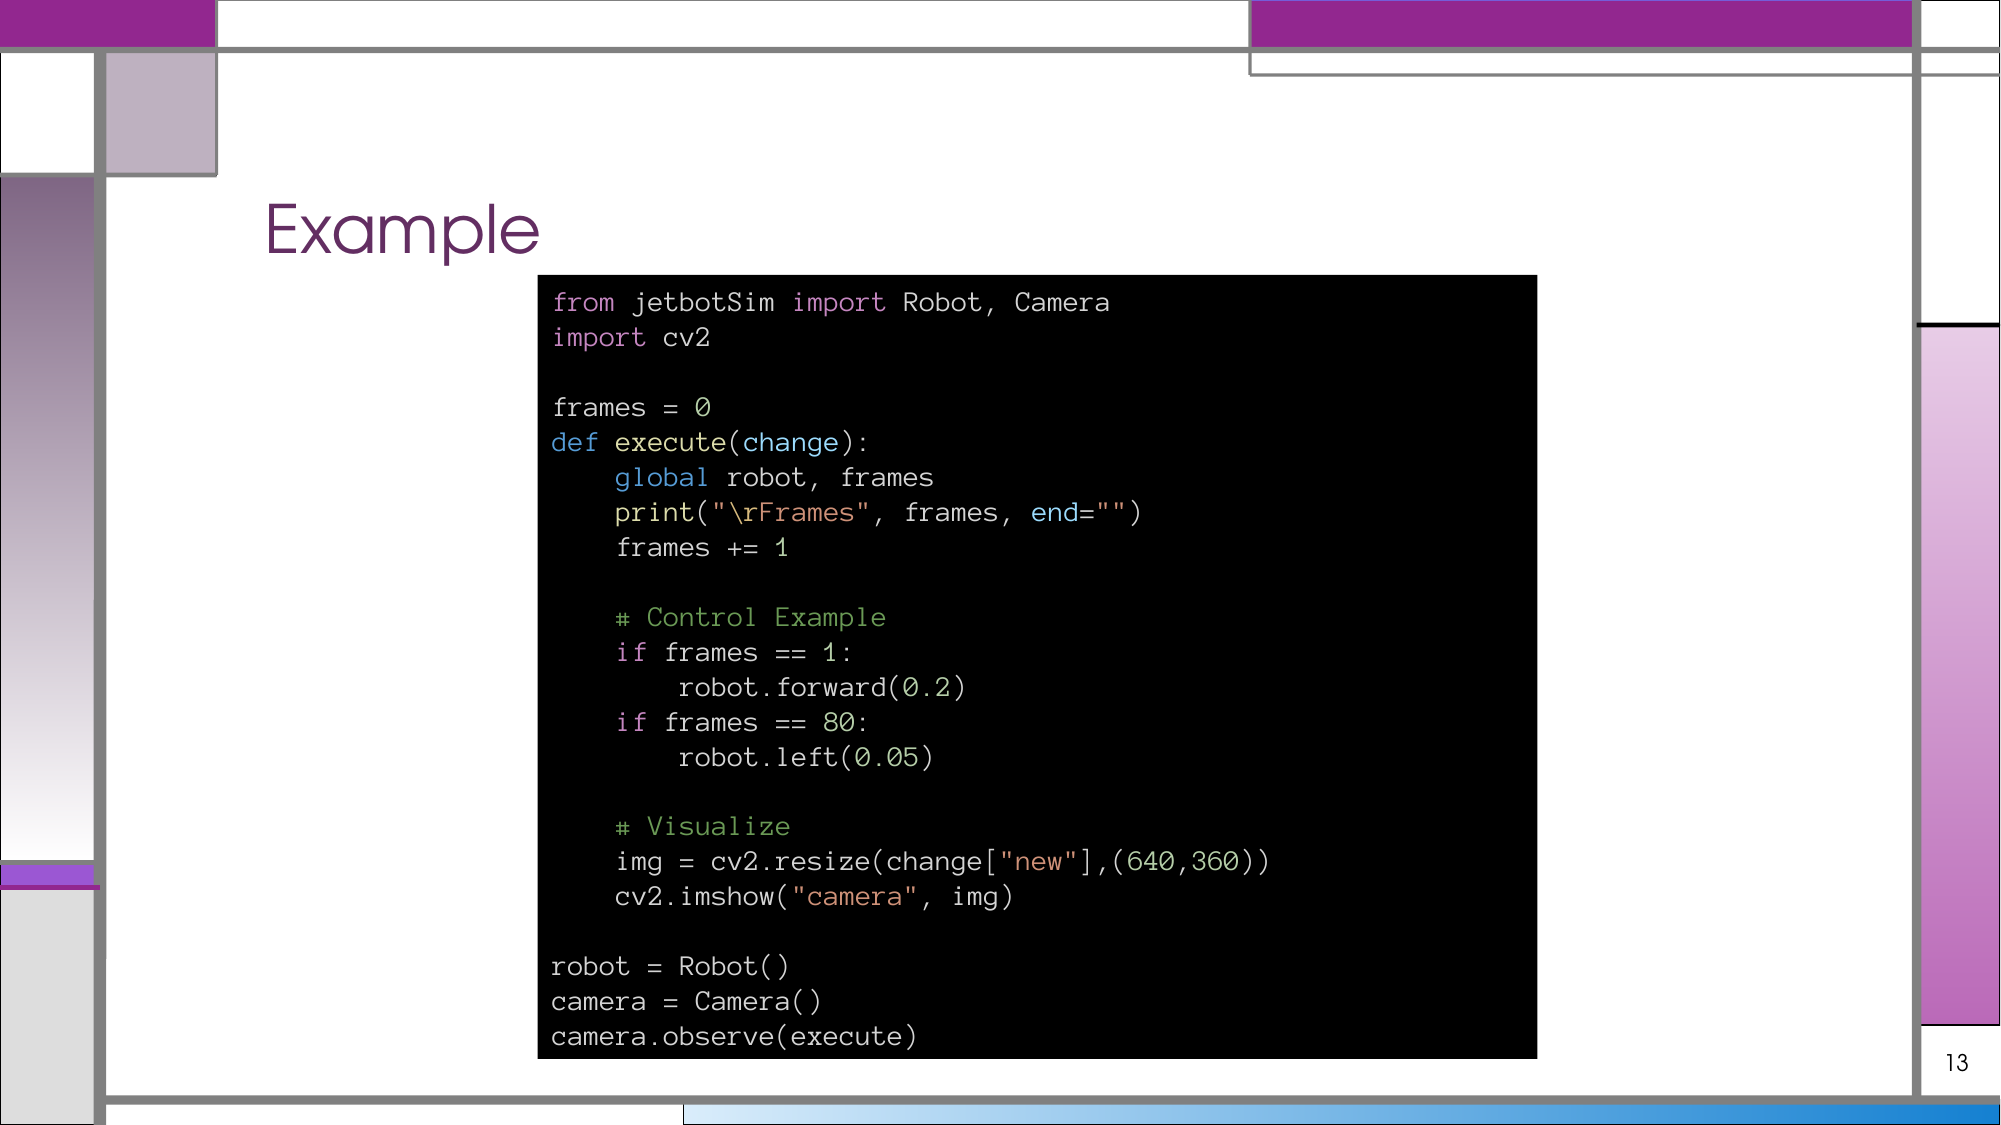

# Example
from jetbotSim import Robot, Camera
import cv2
frames = 0
def execute(change):
    global robot, frames
    print("\rFrames", frames, end="")
    frames += 1
    # Control Example
    if frames == 1:
        robot.forward(0.2)
    if frames == 80:
        robot.left(0.05)
    # Visualize
    img = cv2.resize(change["new"],(640,360))
    cv2.imshow("camera", img)
robot = Robot()
camera = Camera()
camera.observe(execute)

13